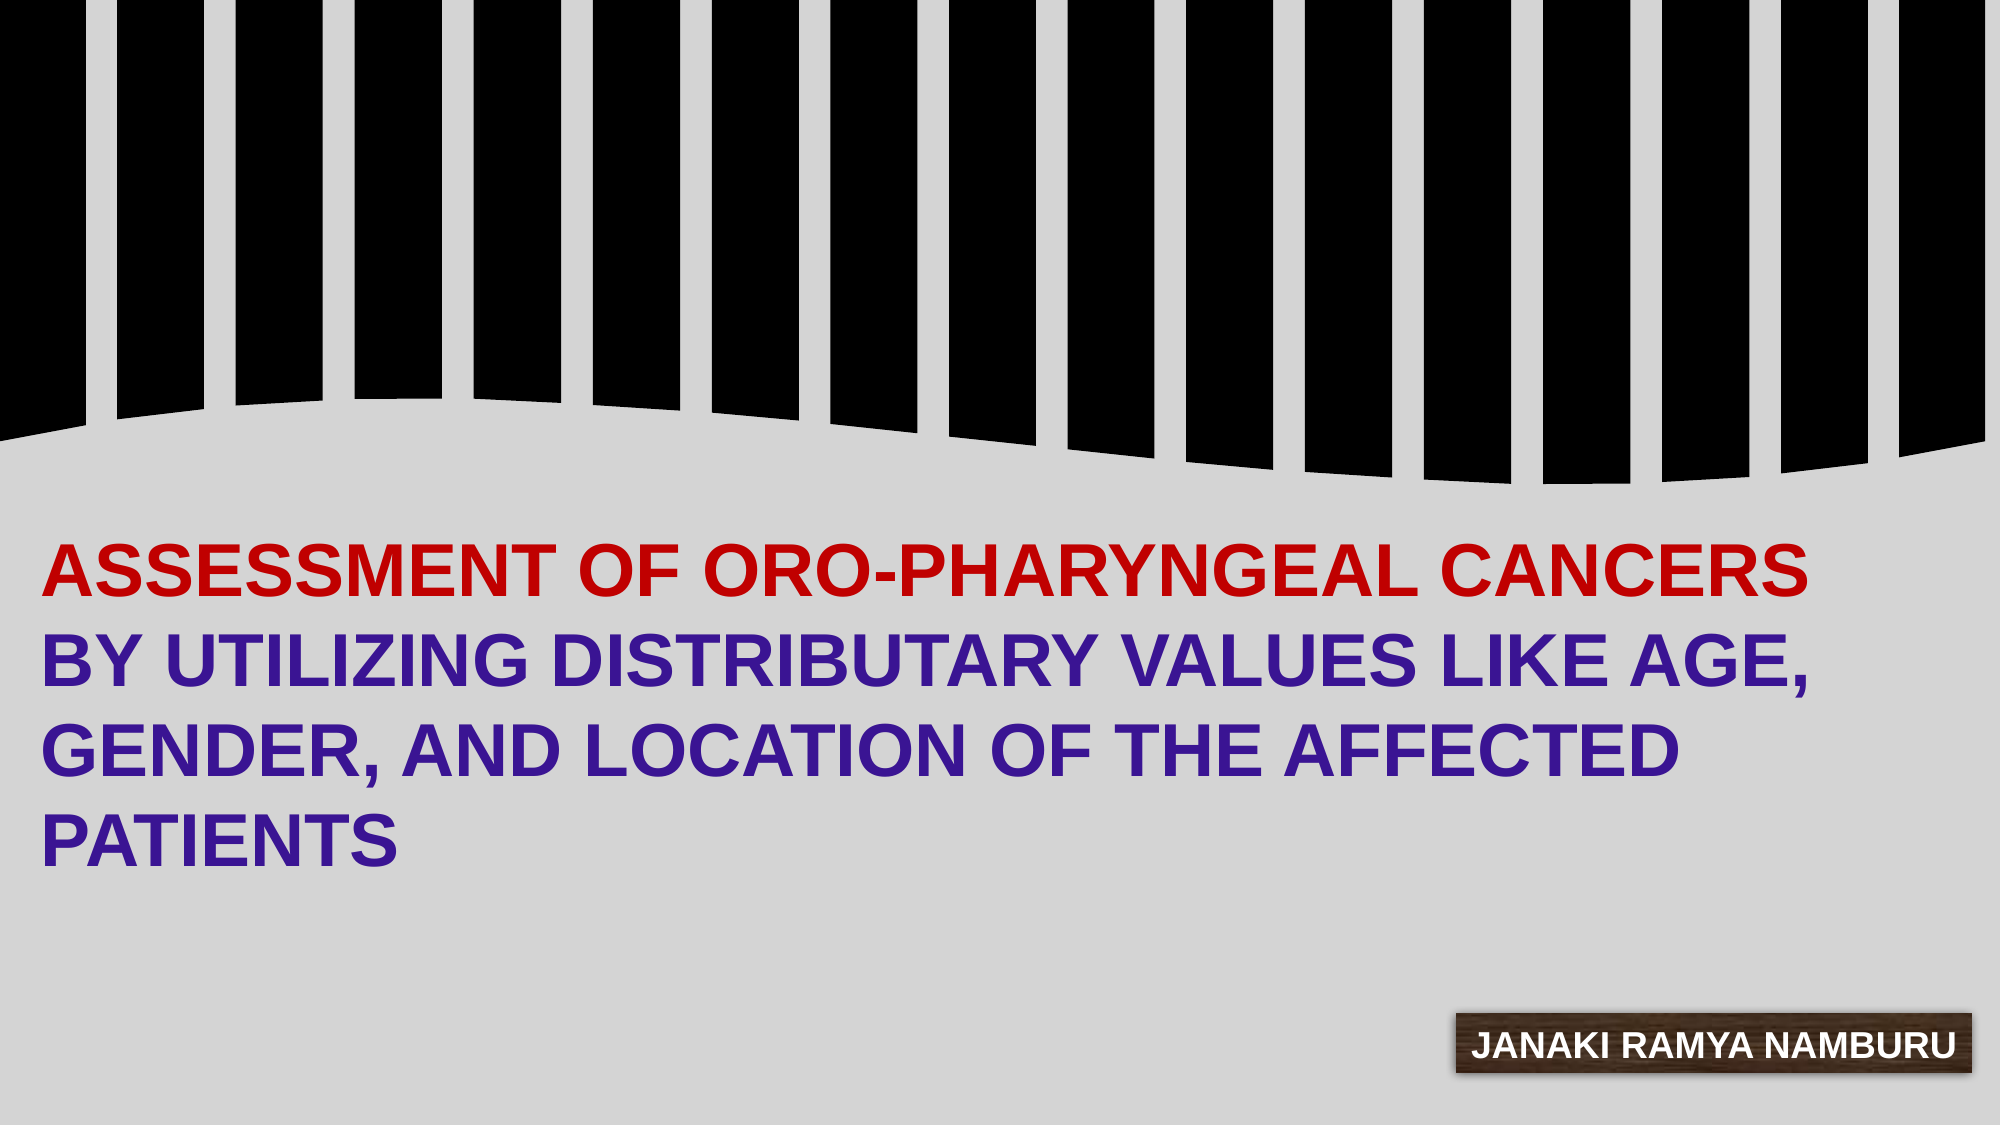

-----------------
ASSESSMENT OF ORO-PHARYNGEAL CANCERS BY UTILIZING DISTRIBUTARY VALUES LIKE AGE, GENDER, AND LOCATION OF THE AFFECTED PATIENTS
JANAKI RAMYA NAMBURU